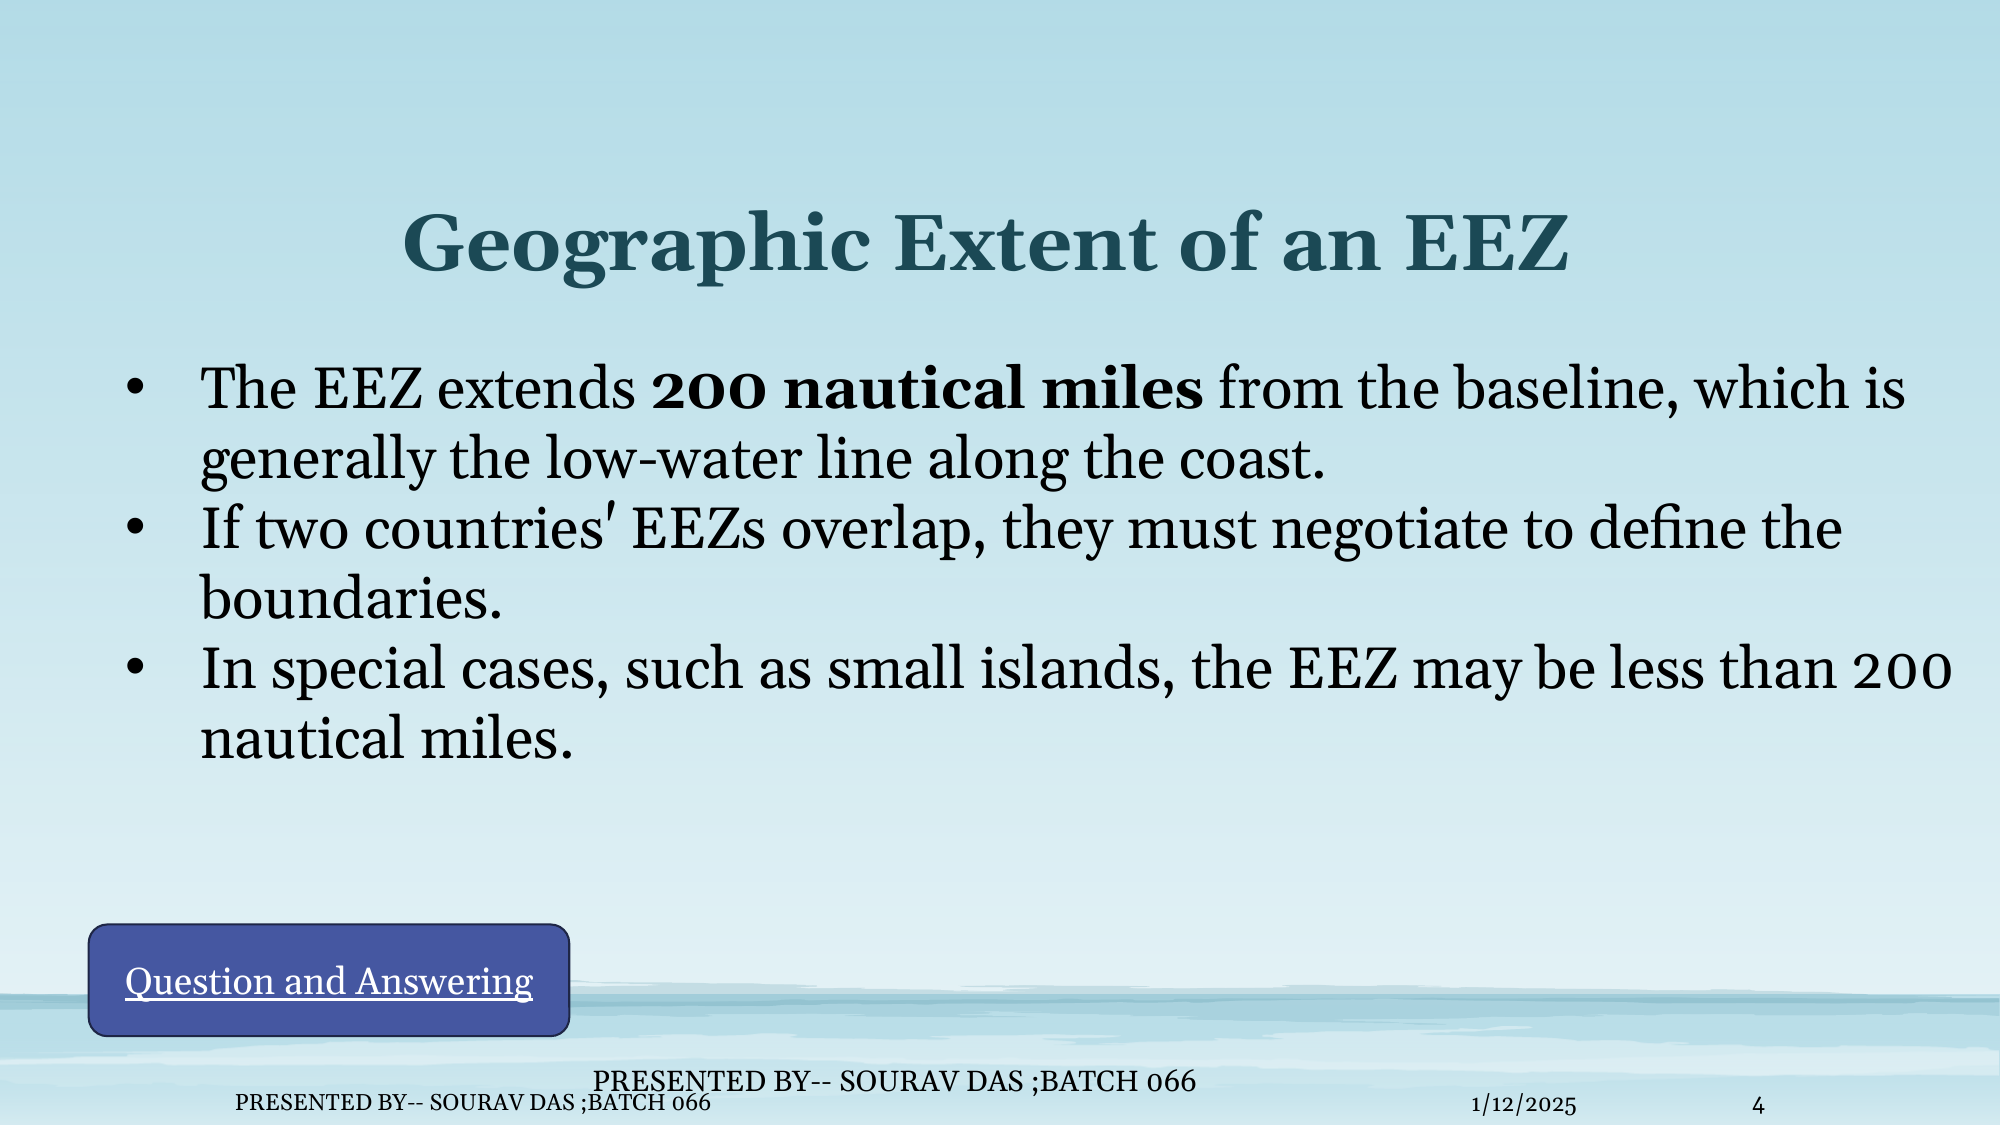

# Geographic Extent of an EEZ
The EEZ extends 200 nautical miles from the baseline, which is generally the low-water line along the coast.
If two countries' EEZs overlap, they must negotiate to define the boundaries.
In special cases, such as small islands, the EEZ may be less than 200 nautical miles.
Question and Answering
Presented by-- Sourav Das ;Batch 066
Presented by-- Sourav Das ;Batch 066
1/12/2025
4